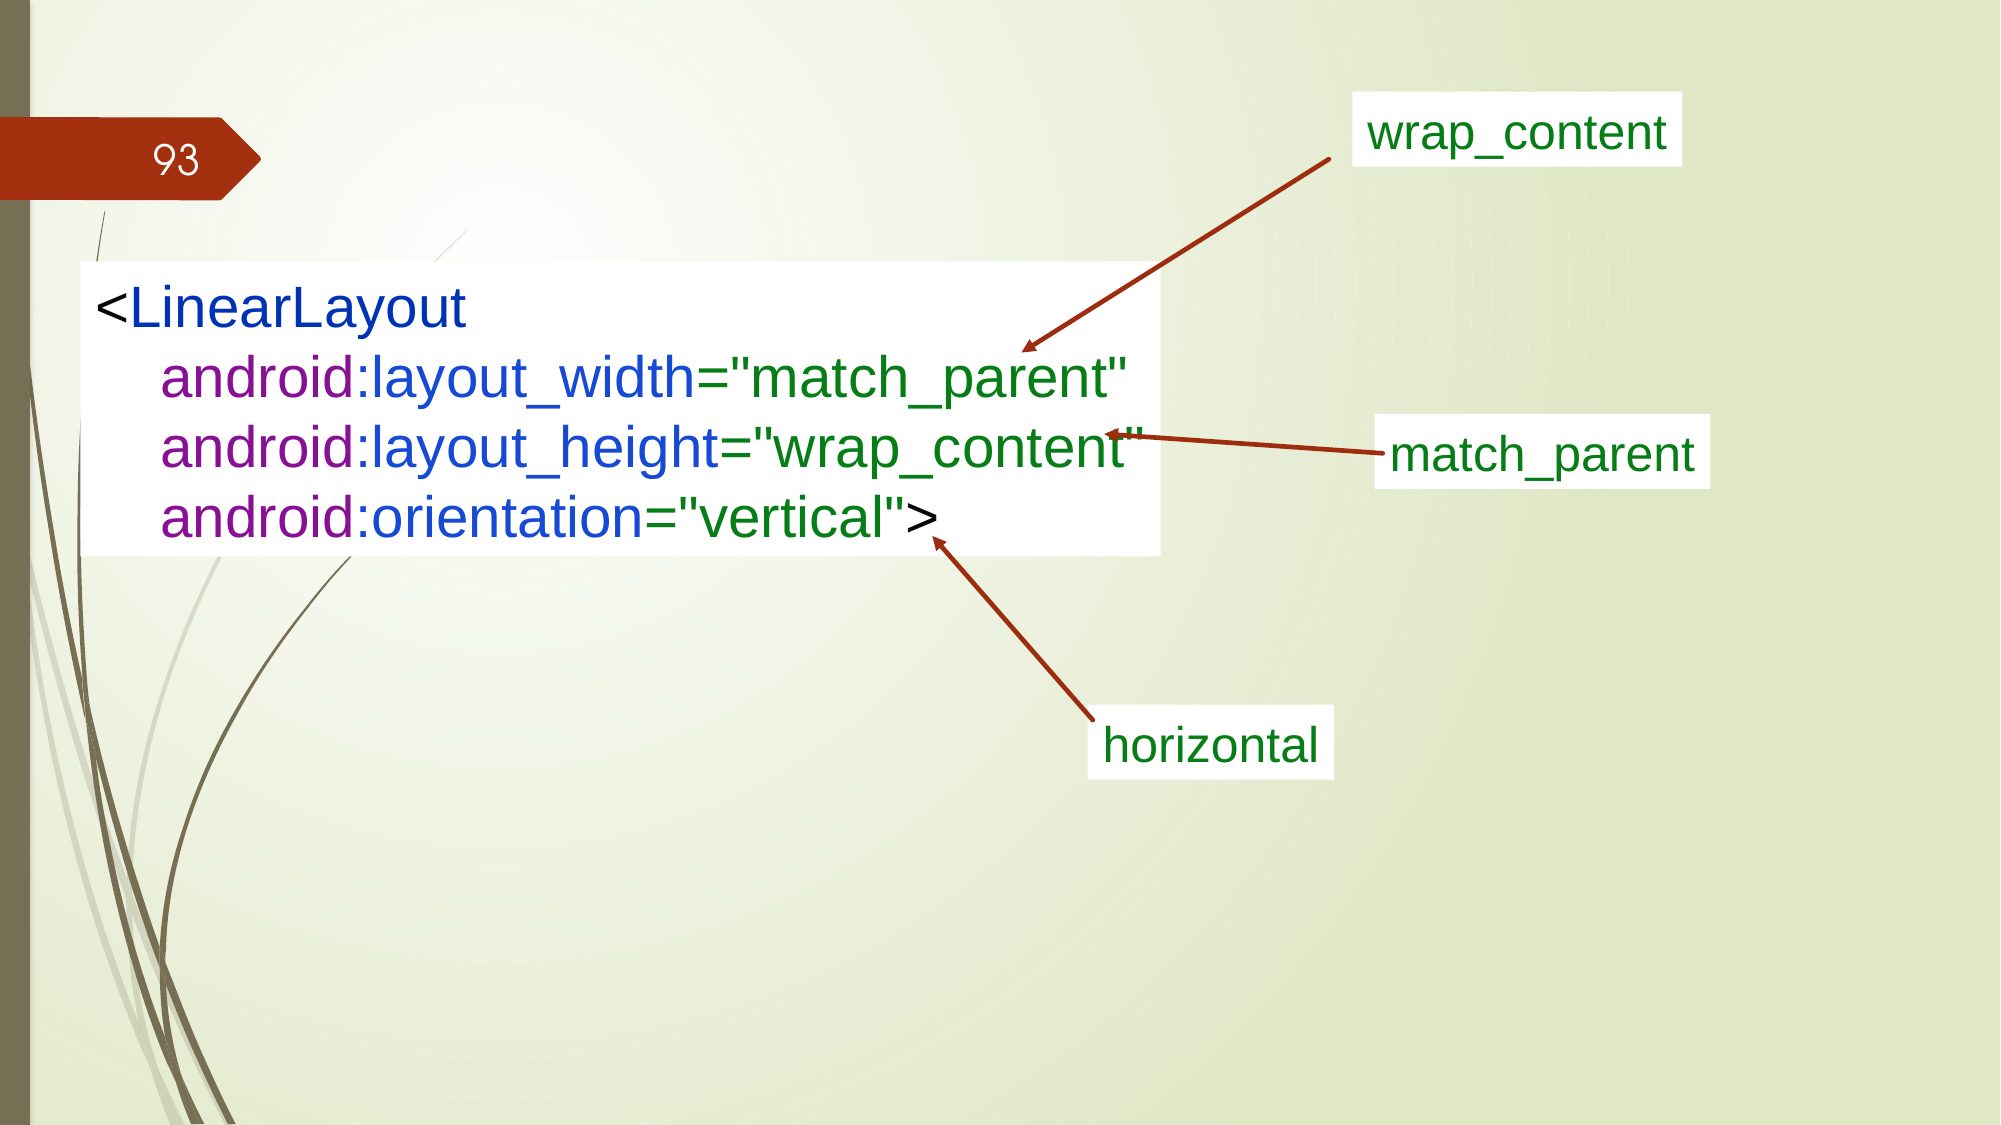

wrap_content
93
<LinearLayout
    android:layout_width="match_parent"
    android:layout_height="wrap_content"
    android:orientation="vertical">
match_parent
horizontal